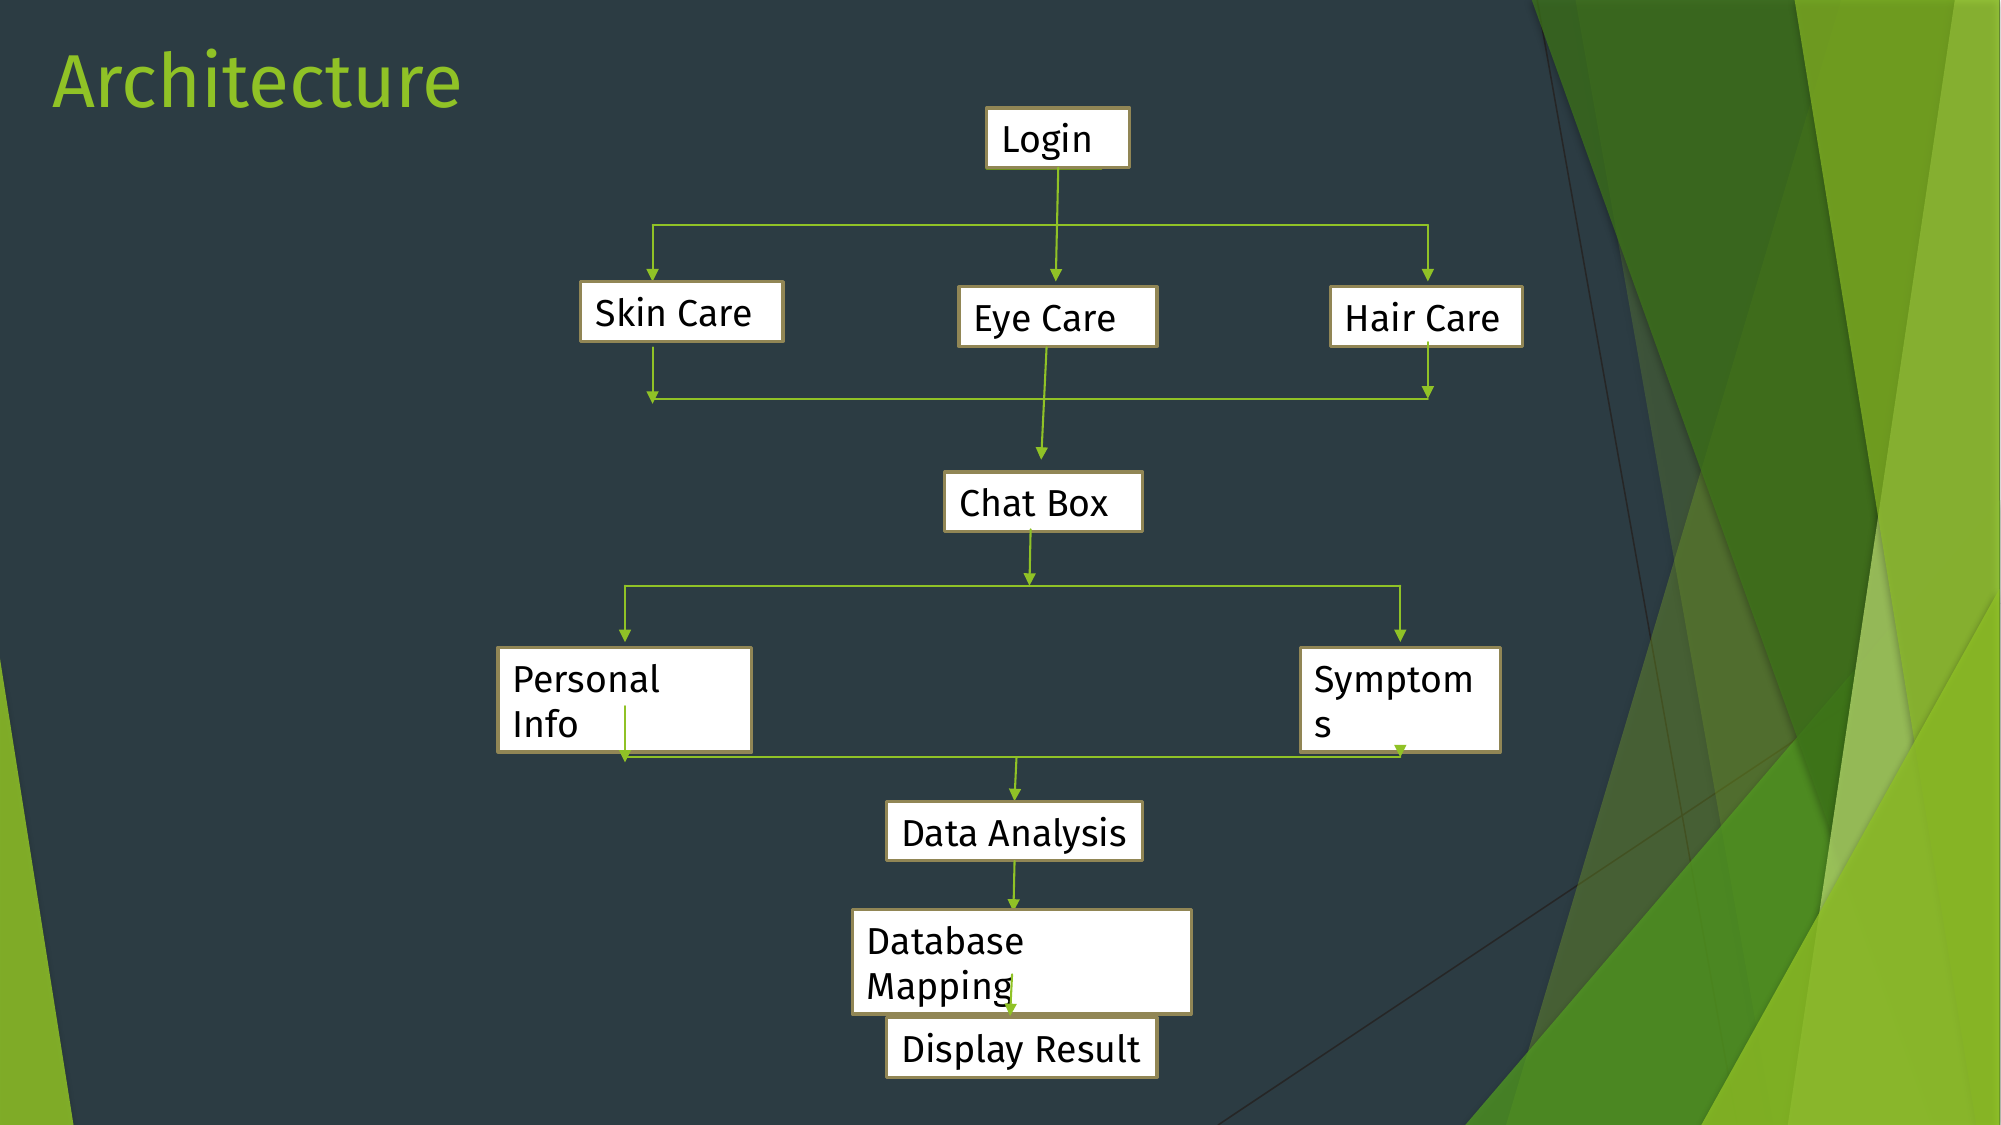

# Architecture
Login

Skin Care
Eye Care
Hair Care
Chat Box
Personal Info
Symptoms
Data Analysis
Database Mapping
Display Result